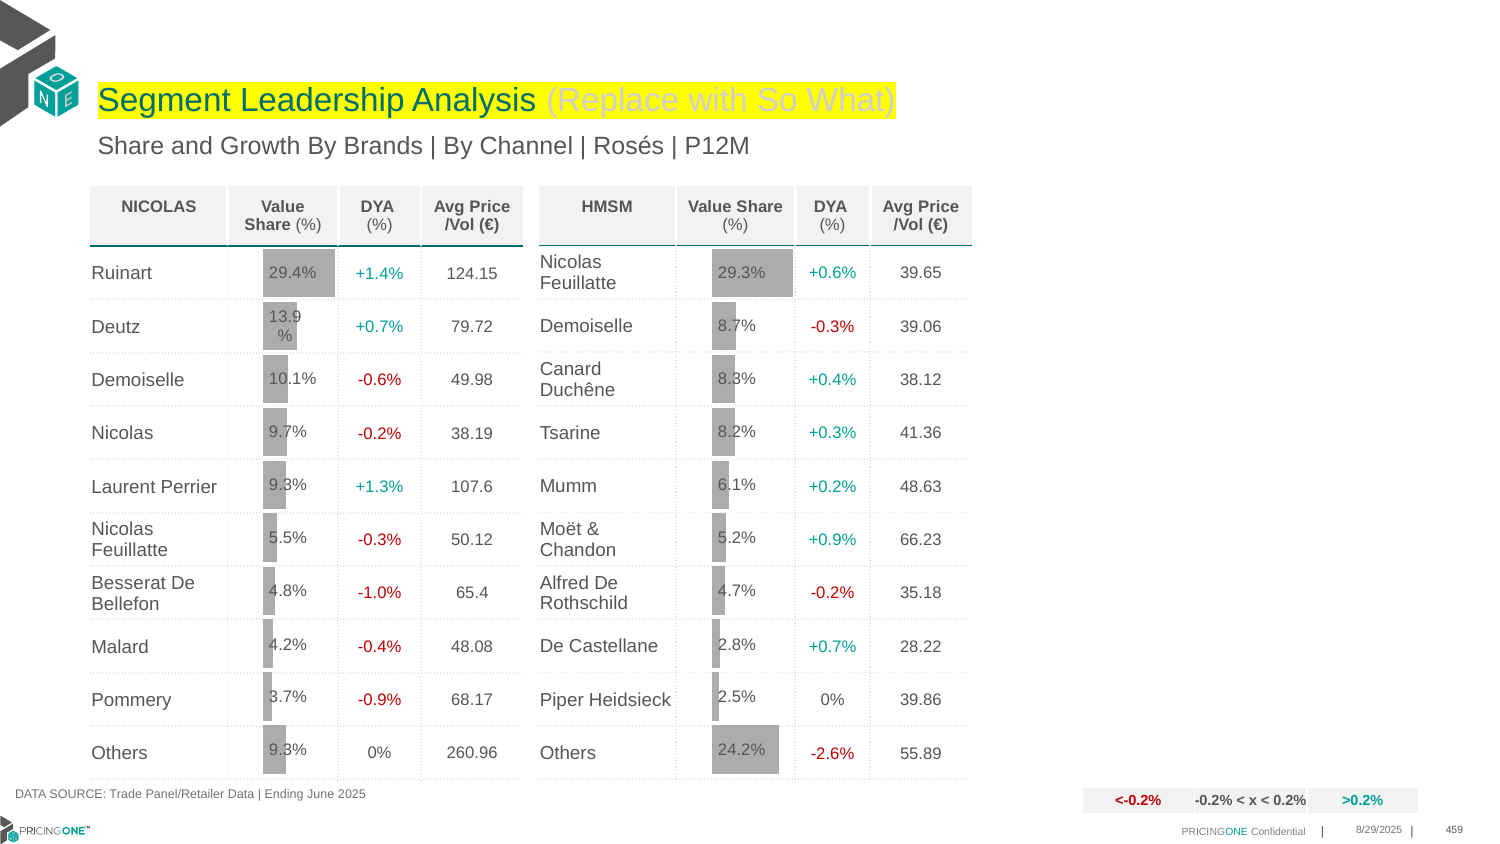

# Segment Leadership Analysis (Replace with So What)
Share and Growth By Brands | By Channel | Rosés | P12M
| NICOLAS | Value Share (%) | DYA (%) | Avg Price /Vol (€) |
| --- | --- | --- | --- |
| Ruinart |  | +1.4% | 124.15 |
| Deutz |  | +0.7% | 79.72 |
| Demoiselle |  | -0.6% | 49.98 |
| Nicolas |  | -0.2% | 38.19 |
| Laurent Perrier |  | +1.3% | 107.6 |
| Nicolas Feuillatte |  | -0.3% | 50.12 |
| Besserat De Bellefon |  | -1.0% | 65.4 |
| Malard |  | -0.4% | 48.08 |
| Pommery |  | -0.9% | 68.17 |
| Others |  | 0% | 260.96 |
| HMSM | Value Share (%) | DYA (%) | Avg Price /Vol (€) |
| --- | --- | --- | --- |
| Nicolas Feuillatte |  | +0.6% | 39.65 |
| Demoiselle |  | -0.3% | 39.06 |
| Canard Duchêne |  | +0.4% | 38.12 |
| Tsarine |  | +0.3% | 41.36 |
| Mumm |  | +0.2% | 48.63 |
| Moët & Chandon |  | +0.9% | 66.23 |
| Alfred De Rothschild |  | -0.2% | 35.18 |
| De Castellane |  | +0.7% | 28.22 |
| Piper Heidsieck |  | 0% | 39.86 |
| Others |  | -2.6% | 55.89 |

### Chart

| Category | Rosés | HMSM |
|---|---|
| None | 0.29263832041007837 |

### Chart

| Category | Rosés | NICOLAS |
|---|---|
| None | 0.2943536596797037 |
DATA SOURCE: Trade Panel/Retailer Data | Ending June 2025
| <-0.2% | -0.2% < x < 0.2% | >0.2% |
| --- | --- | --- |

8/29/2025
459